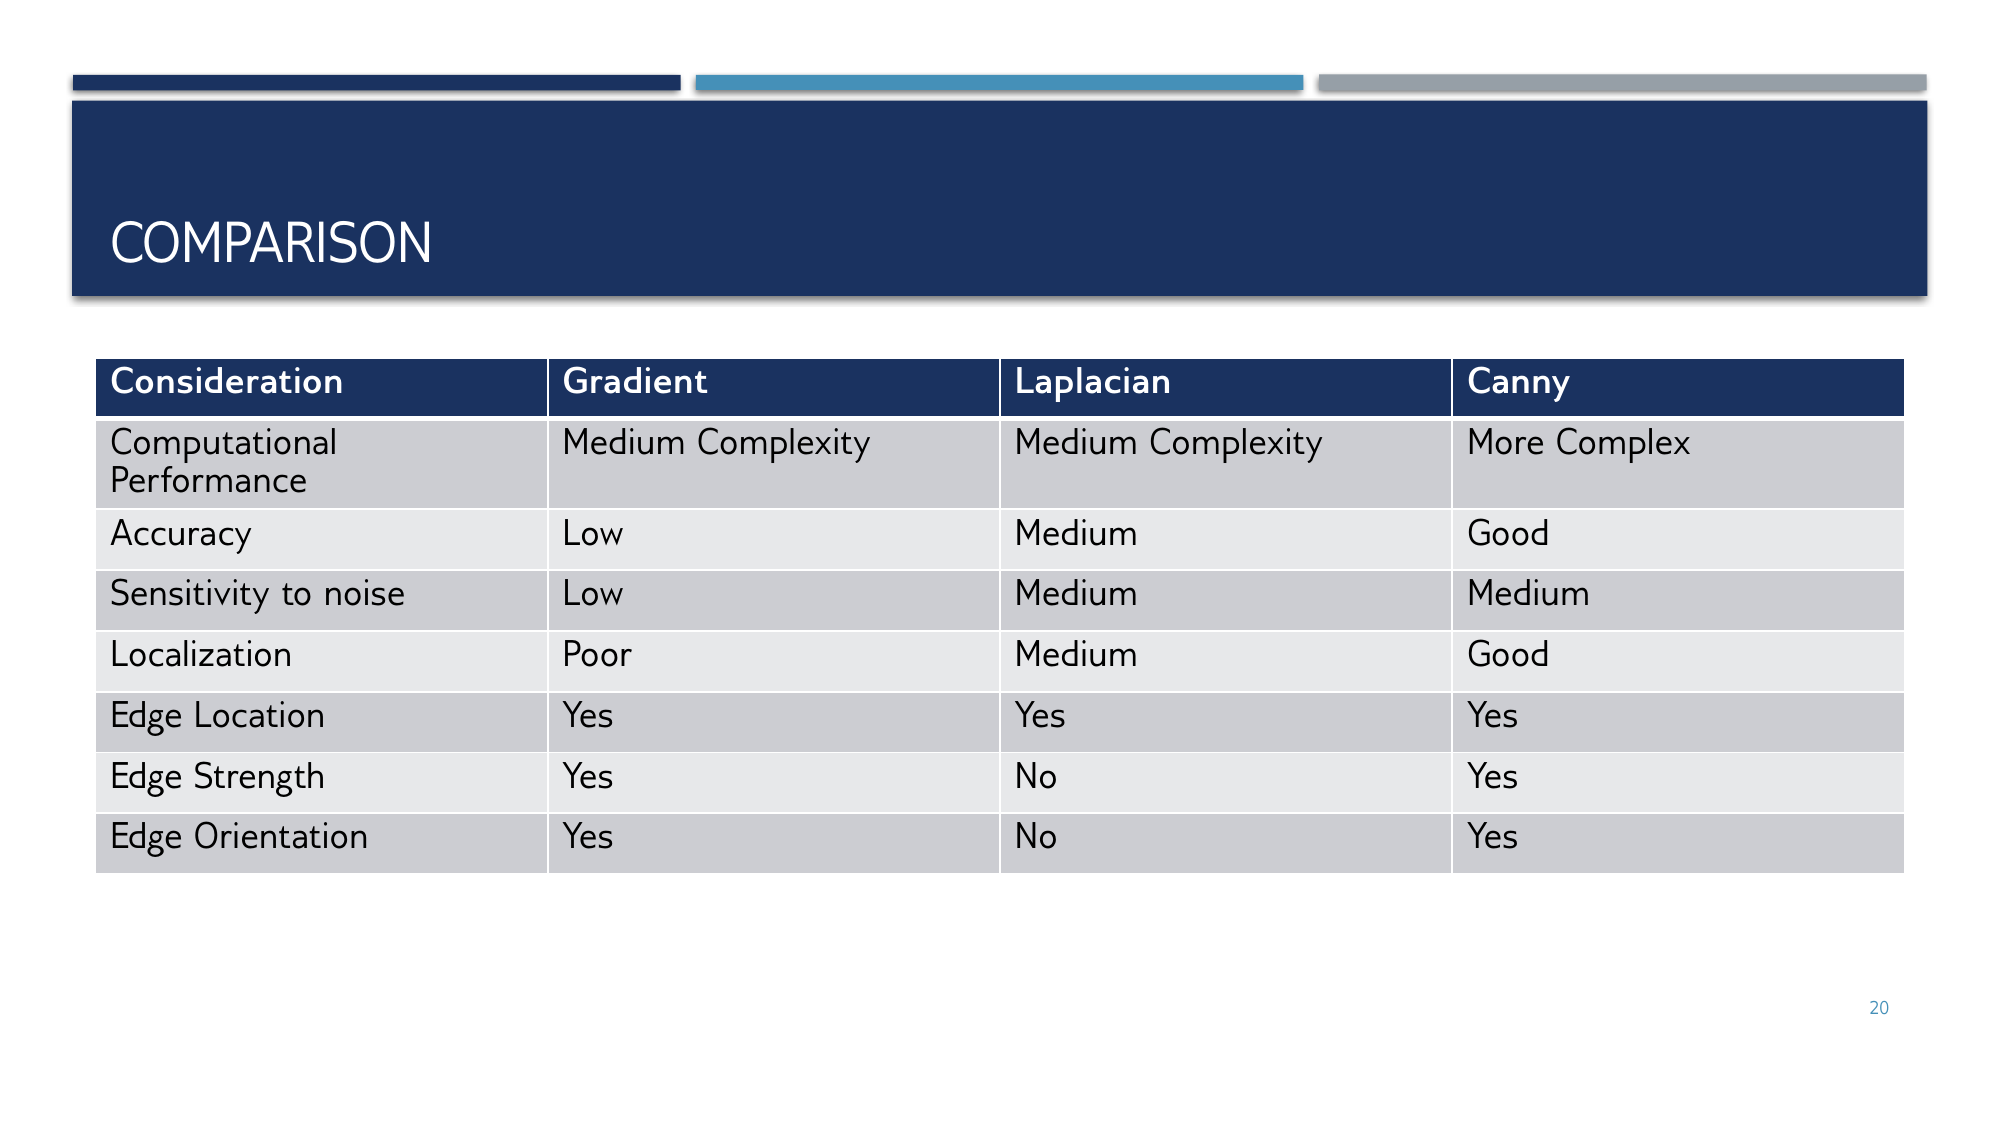

# Comparison
| Consideration | Gradient | Laplacian | Canny |
| --- | --- | --- | --- |
| Computational Performance | Medium Complexity | Medium Complexity | More Complex |
| Accuracy | Low | Medium | Good |
| Sensitivity to noise | Low | Medium | Medium |
| Localization | Poor | Medium | Good |
| Edge Location | Yes | Yes | Yes |
| Edge Strength | Yes | No | Yes |
| Edge Orientation | Yes | No | Yes |
20